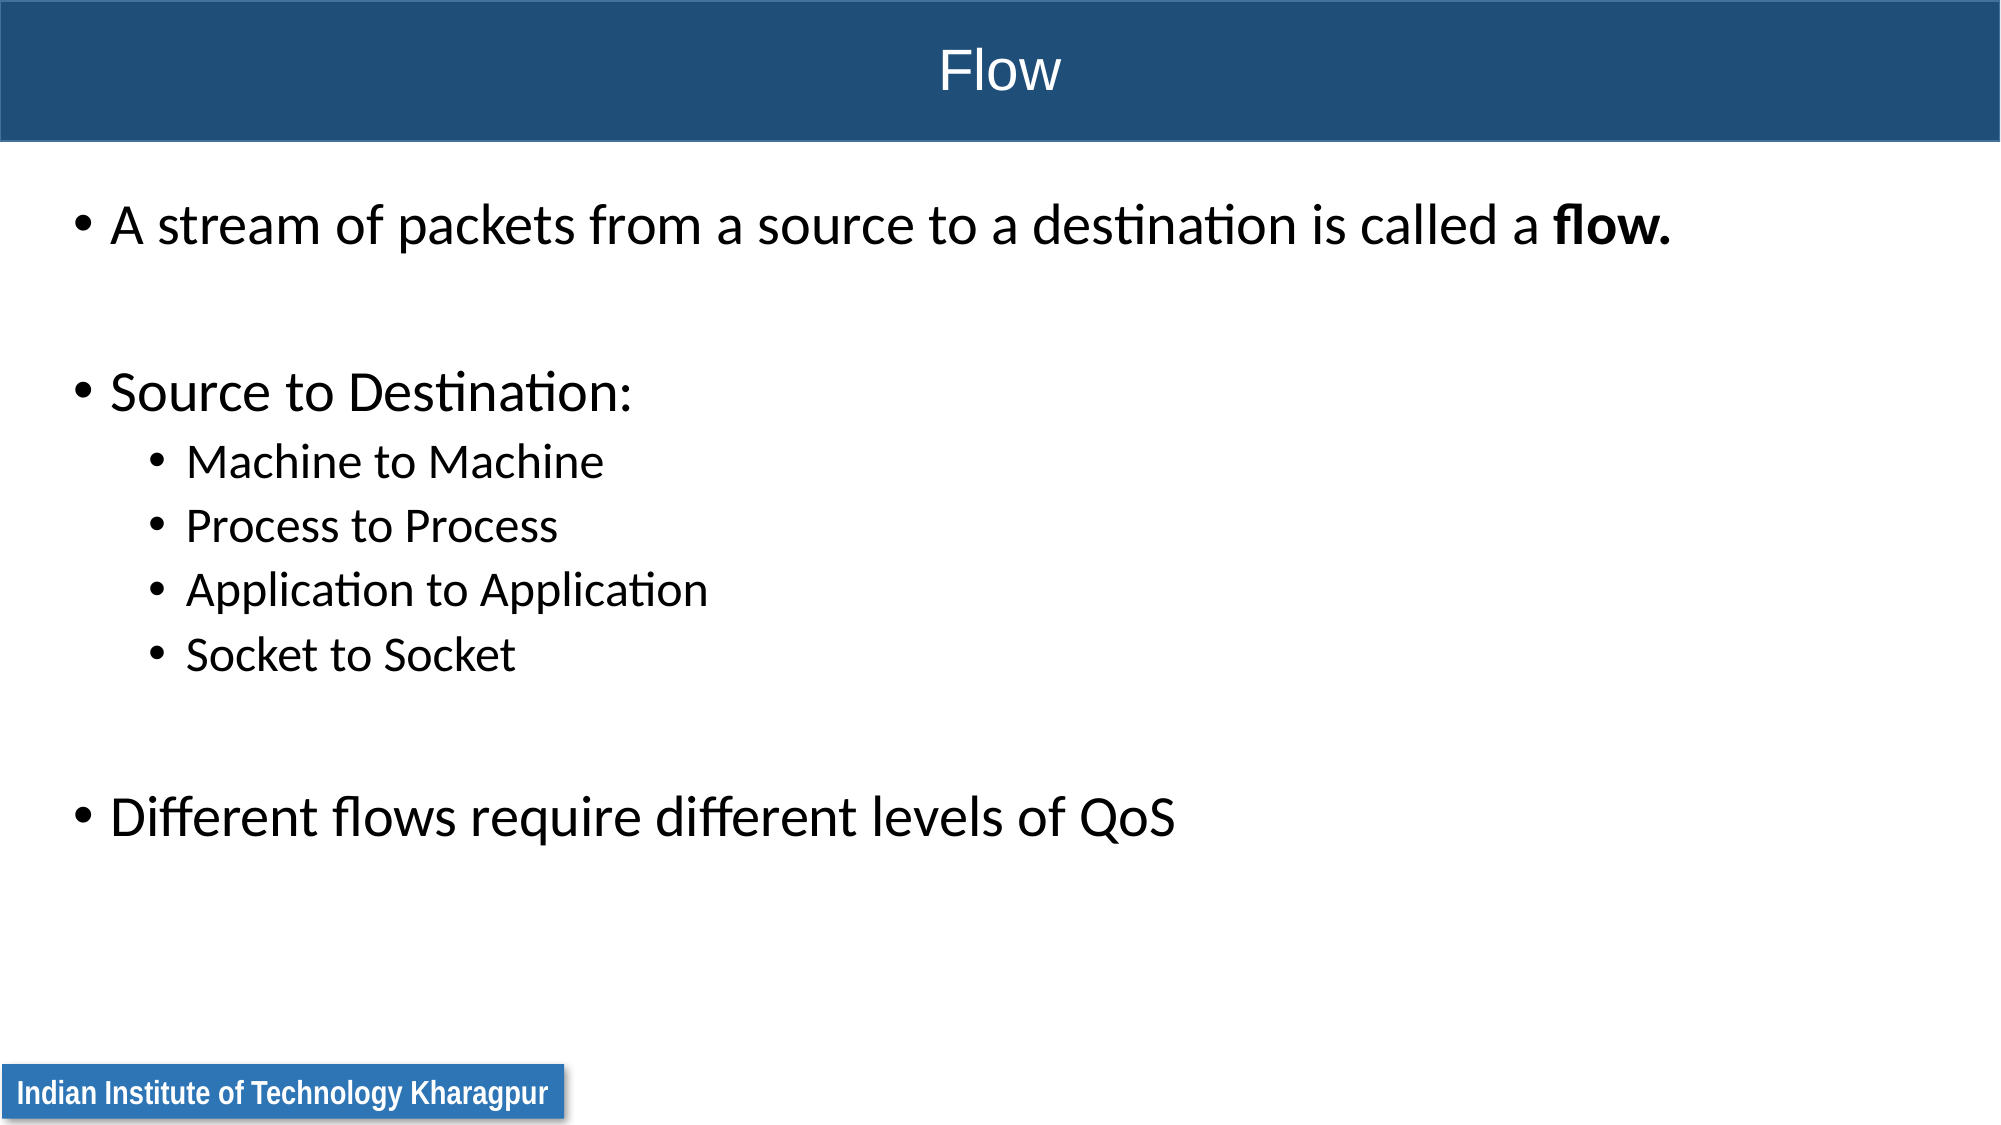

# Flow
A stream of packets from a source to a destination is called a flow.

Source to Destination:
Machine to Machine
Process to Process
Application to Application
Socket to Socket

Different flows require different levels of QoS